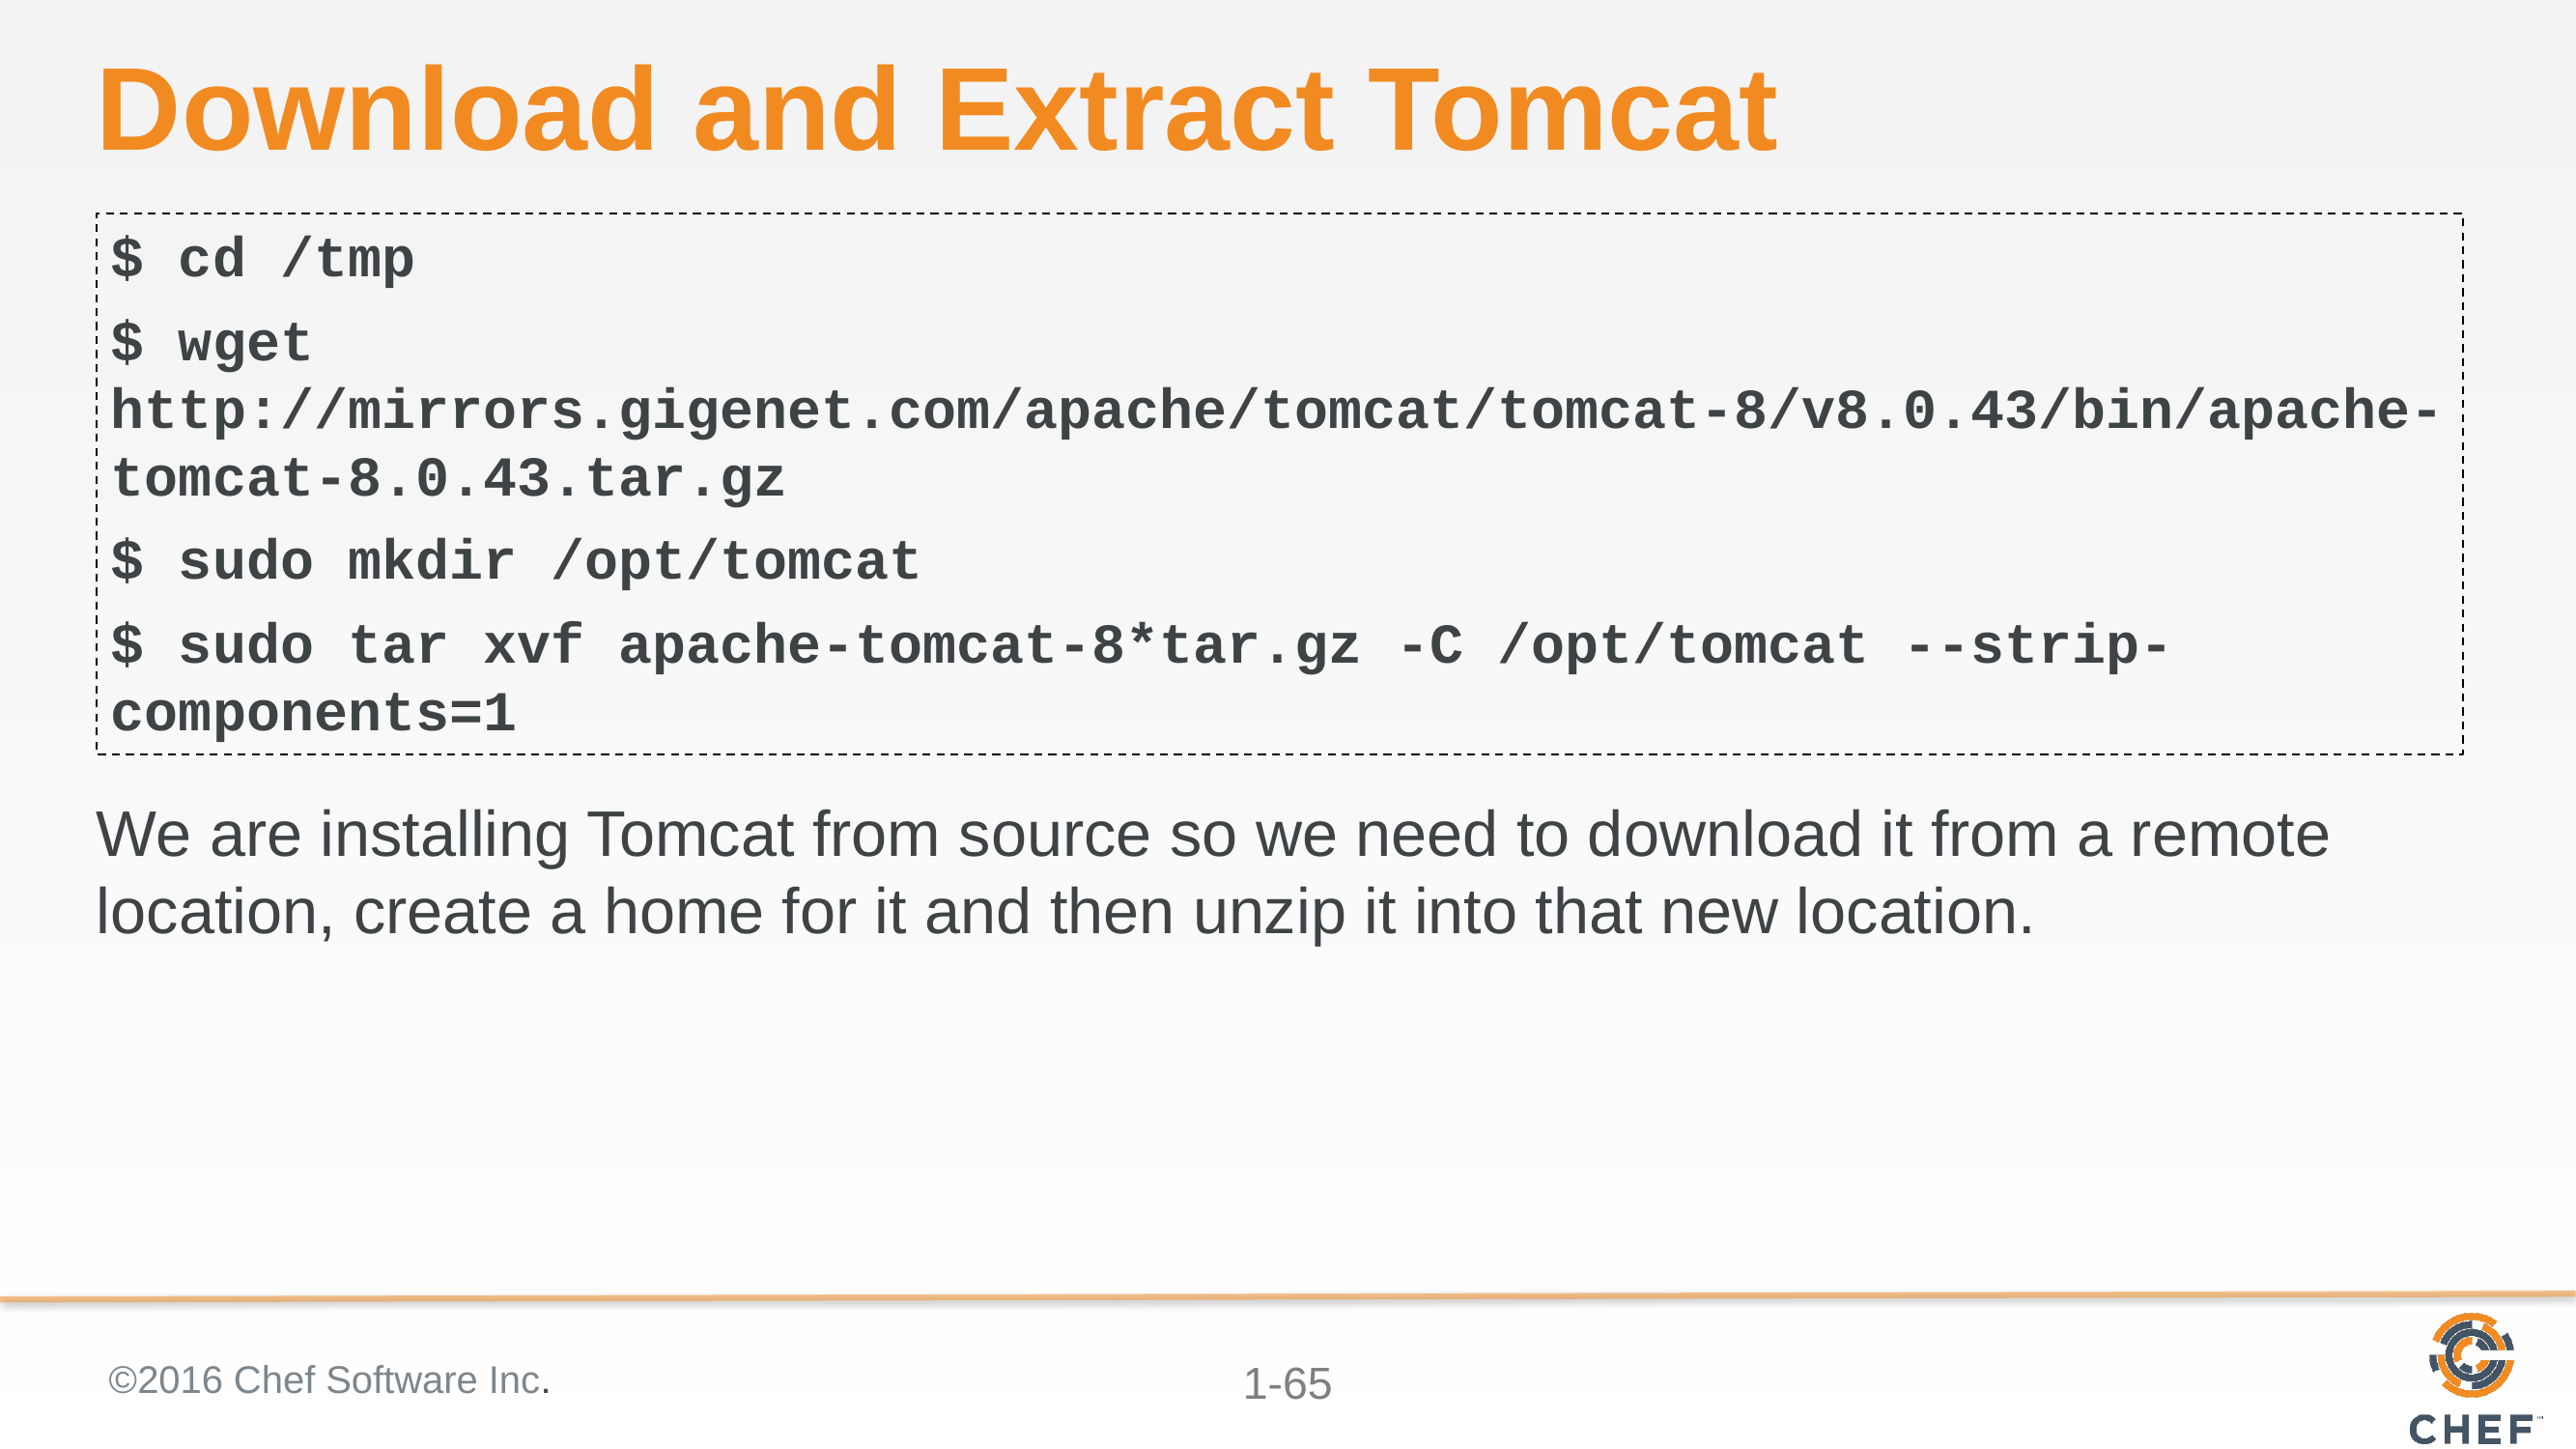

# Download and Extract Tomcat
$ cd /tmp
$ wget http://mirrors.gigenet.com/apache/tomcat/tomcat-8/v8.0.43/bin/apache-tomcat-8.0.43.tar.gz
$ sudo mkdir /opt/tomcat
$ sudo tar xvf apache-tomcat-8*tar.gz -C /opt/tomcat --strip-components=1
We are installing Tomcat from source so we need to download it from a remote location, create a home for it and then unzip it into that new location.